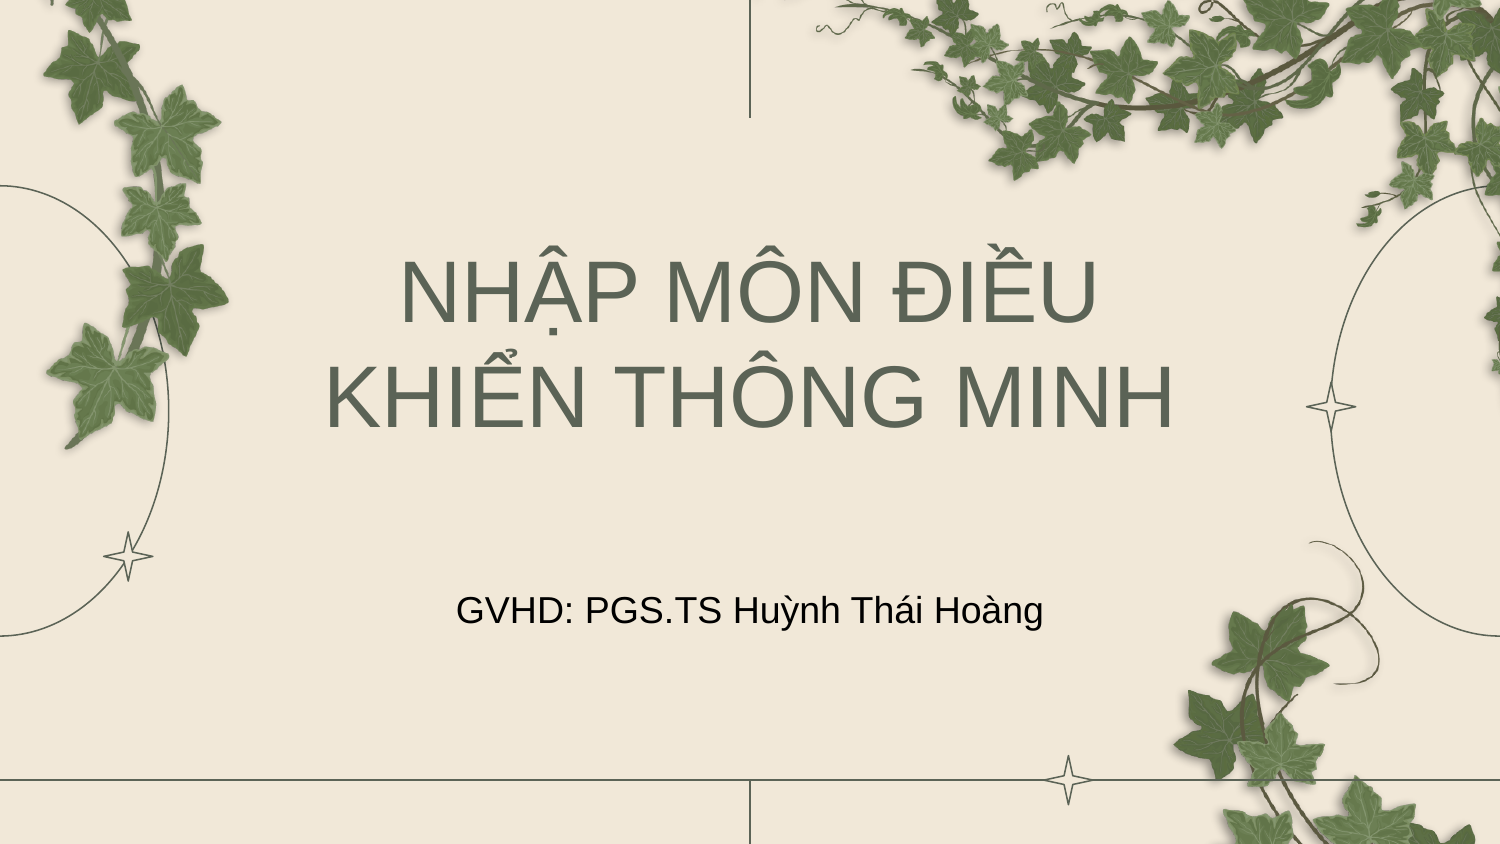

# NHẬP MÔN ĐIỀU KHIỂN THÔNG MINH
GVHD: PGS.TS Huỳnh Thái Hoàng